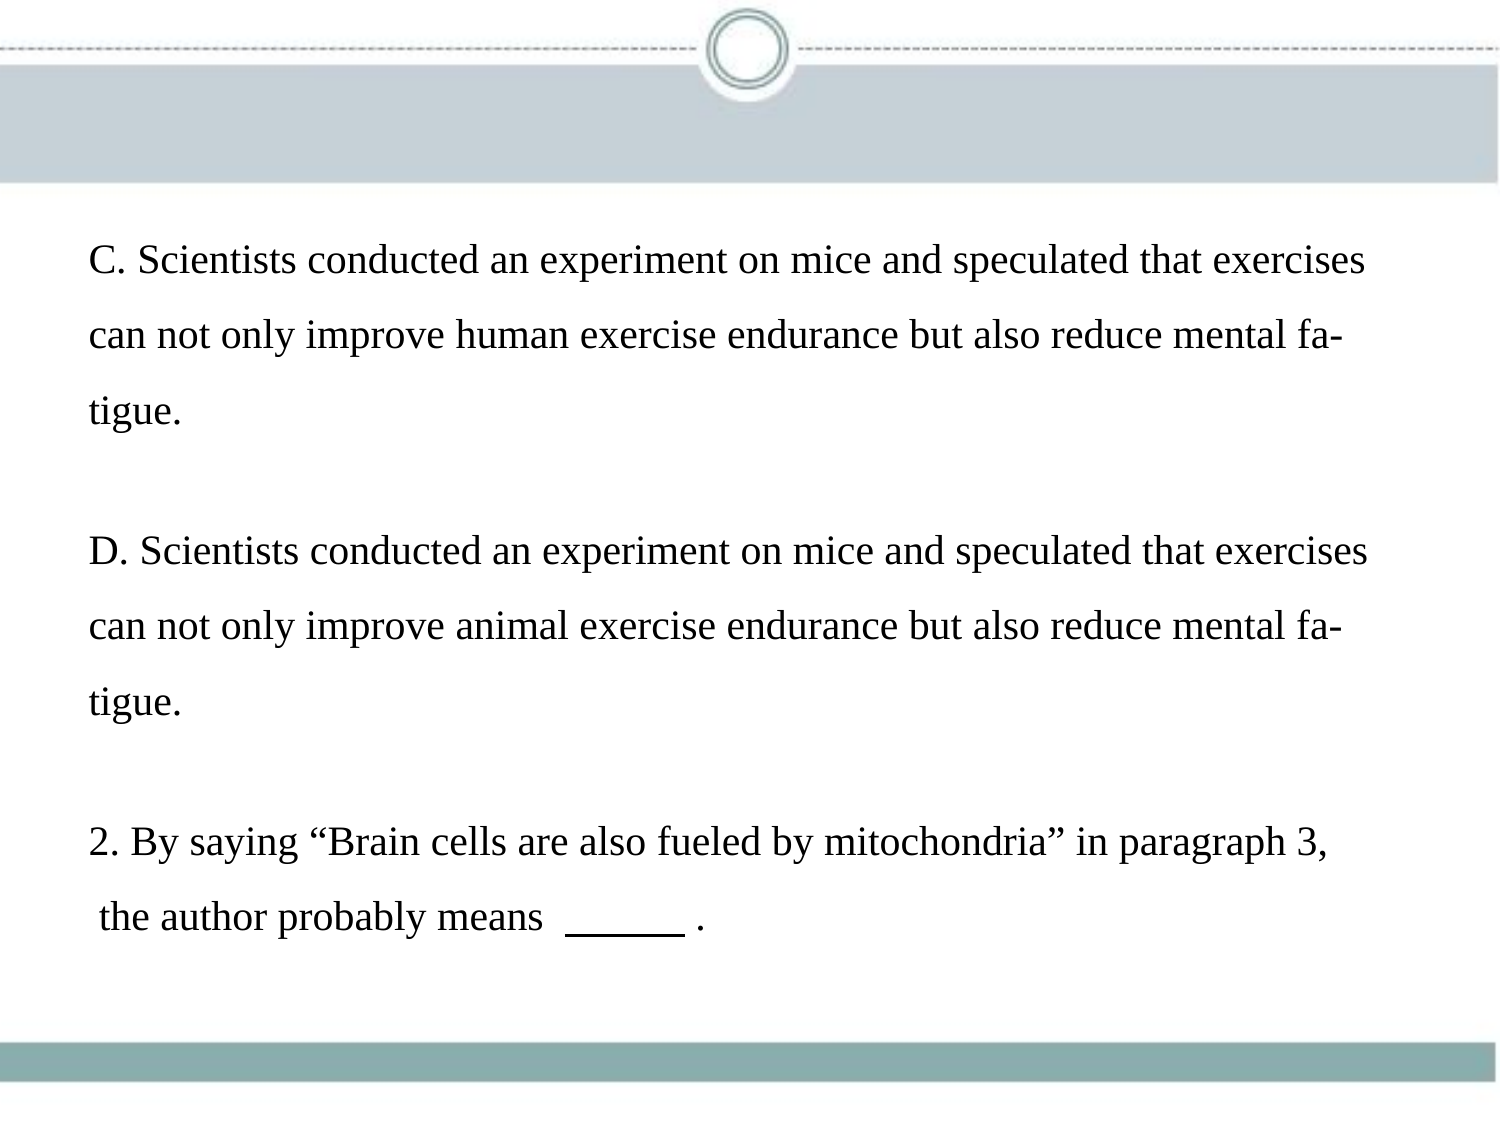

C. Scientists conducted an experiment on mice and speculated that exercises
can not only improve human exercise endurance but also reduce mental fa-
tigue.
D. Scientists conducted an experiment on mice and speculated that exercises
can not only improve animal exercise endurance but also reduce mental fa-
tigue.
2. By saying “Brain cells are also fueled by mitochondria” in paragraph 3,
 the author probably means 　　    .